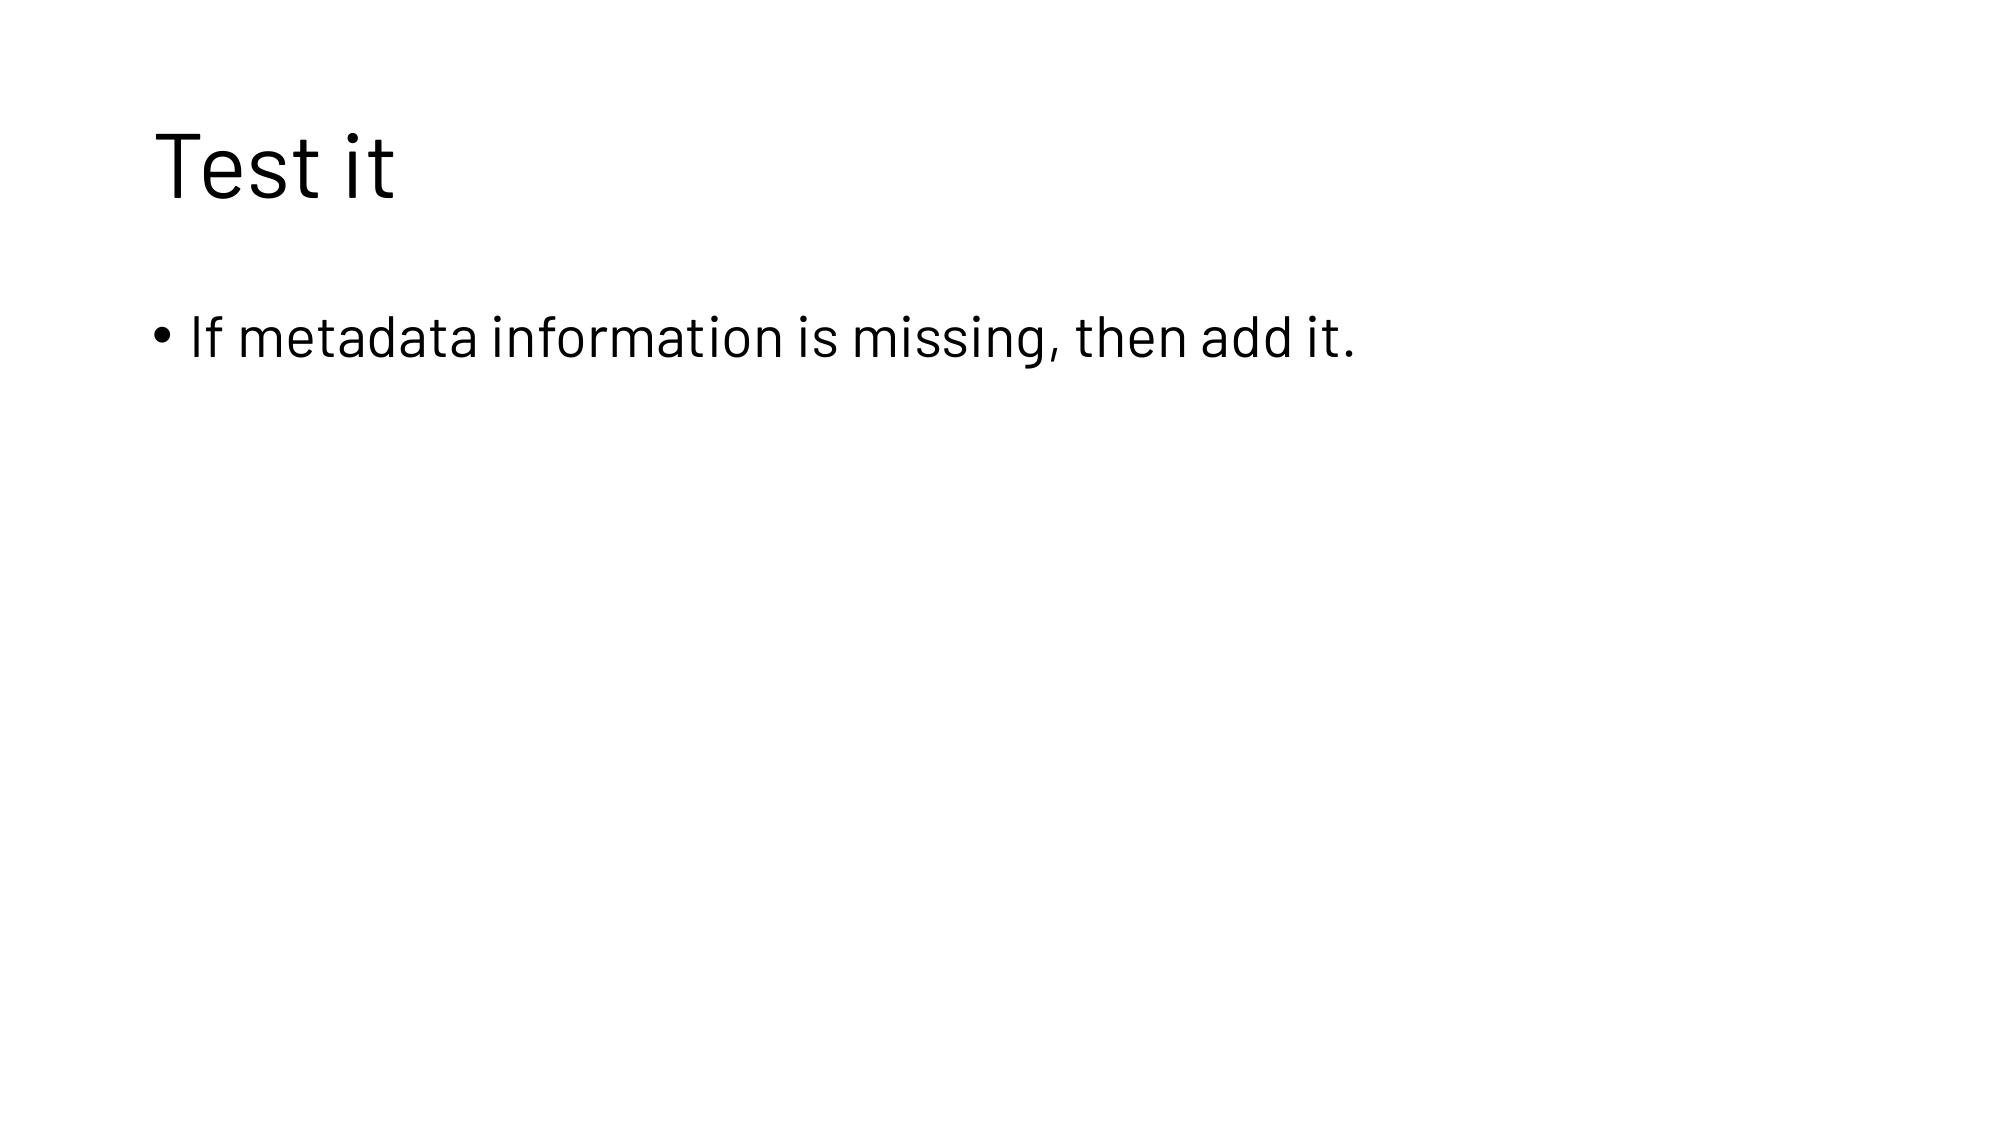

# Test it
If metadata information is missing, then add it.